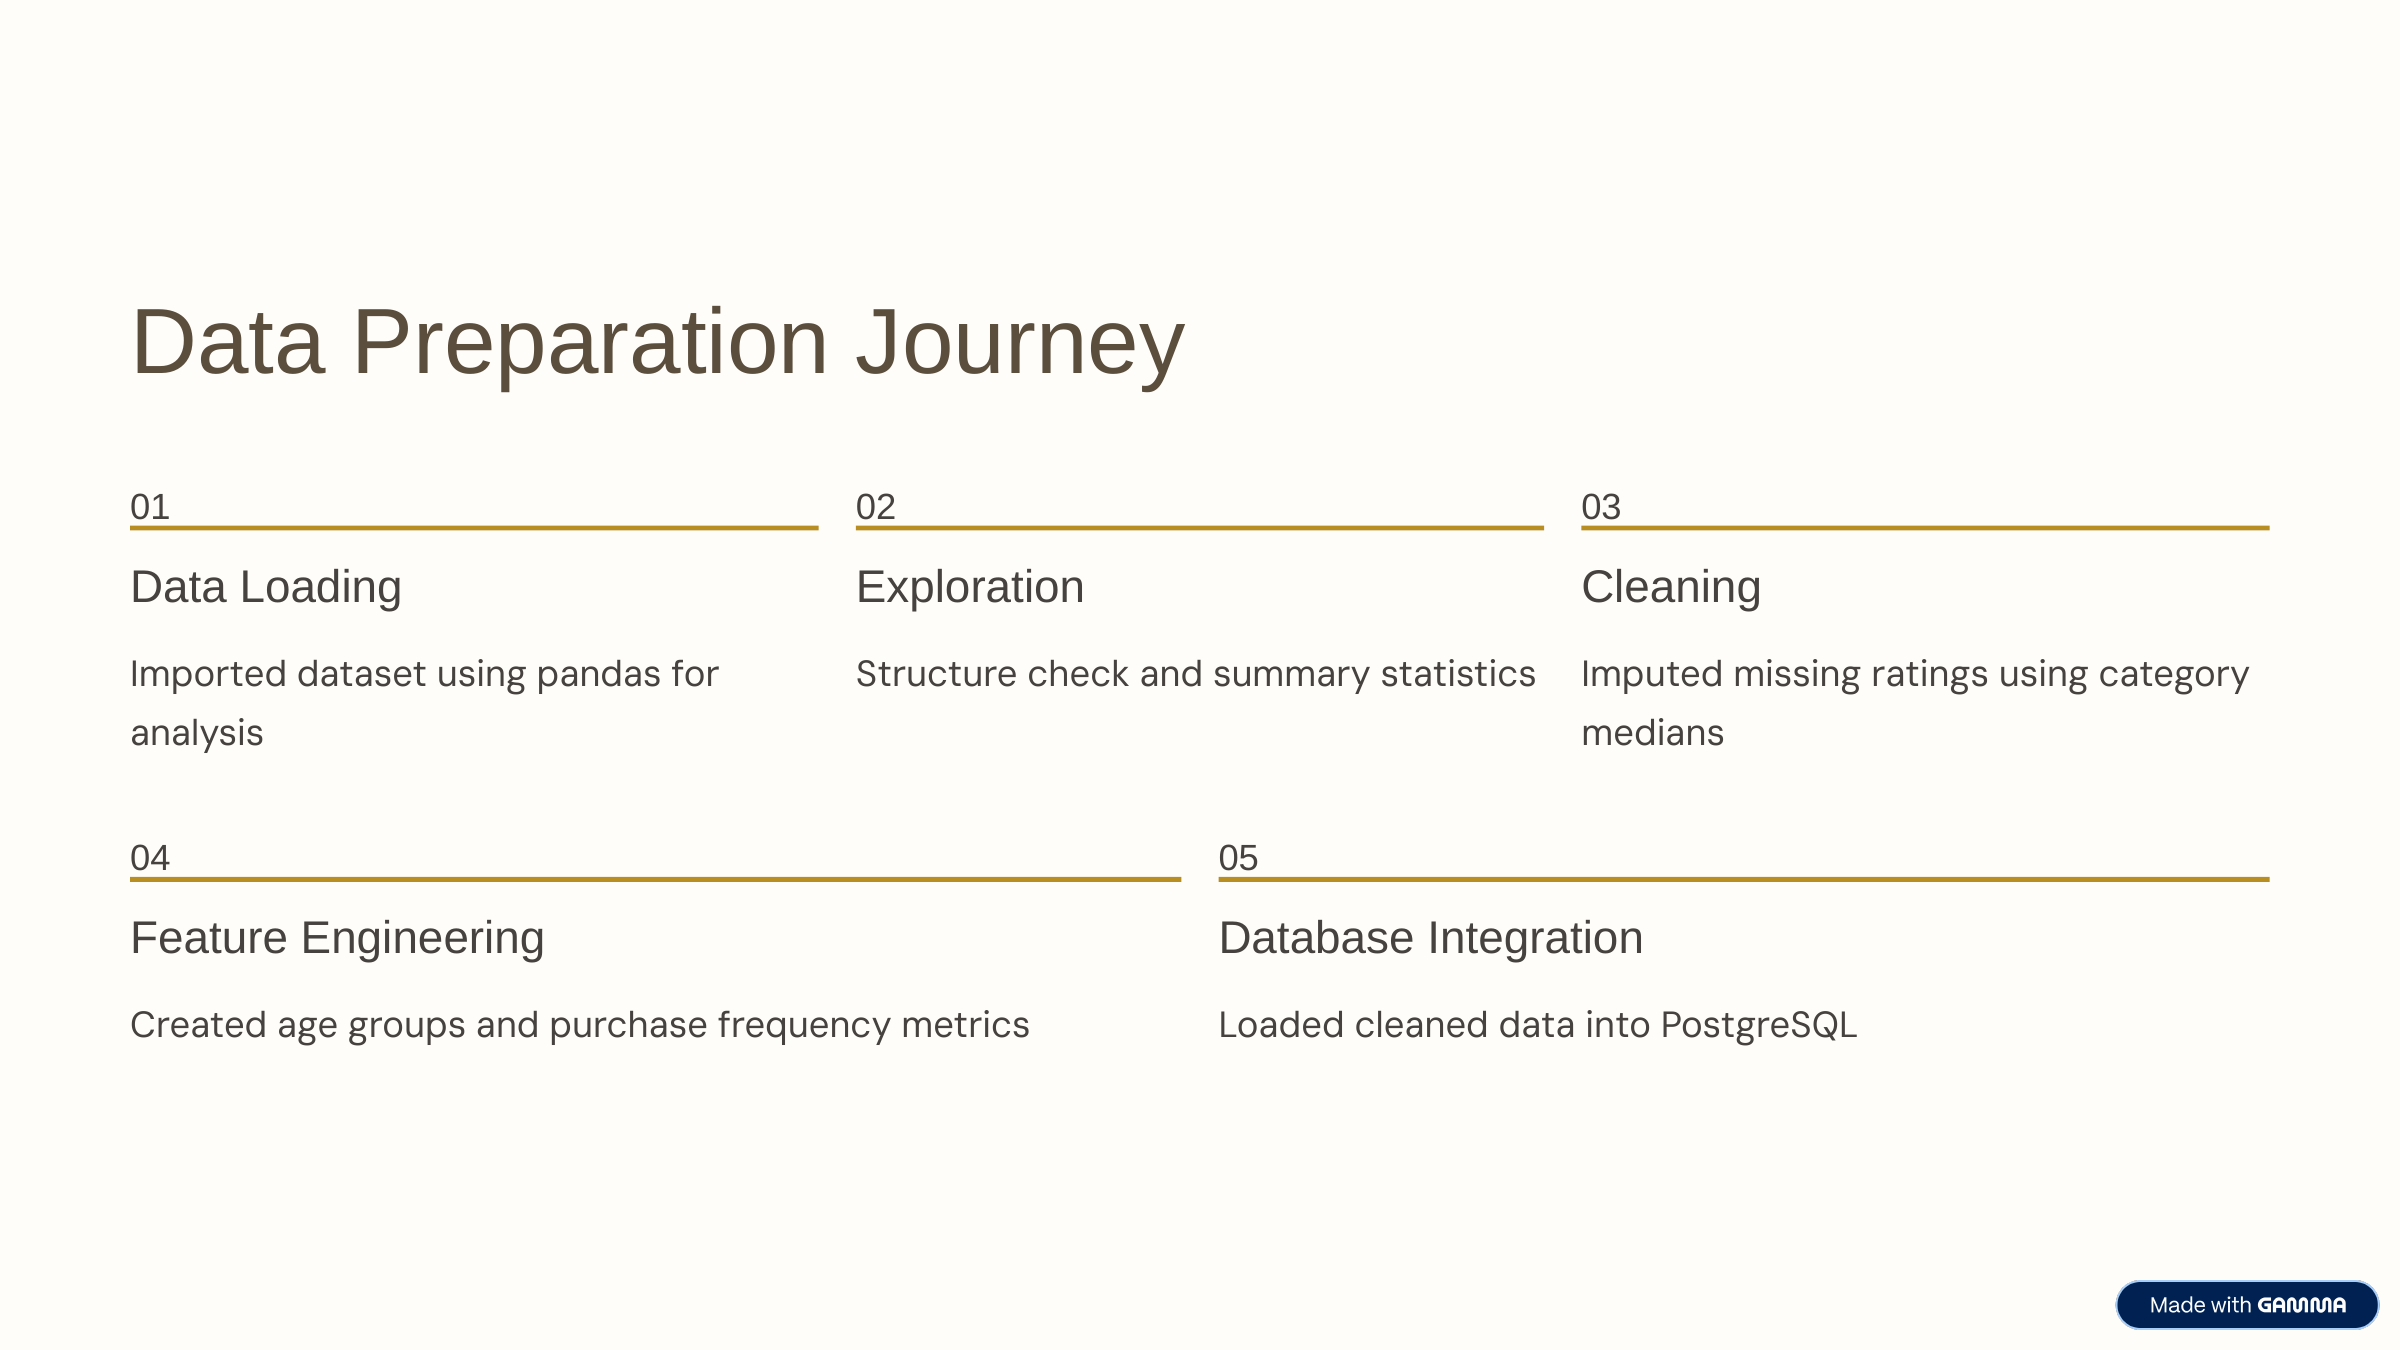

Data Preparation Journey
01
02
03

Data Loading
Exploration
Cleaning
Imported dataset using pandas for analysis
Structure check and summary statistics
Imputed missing ratings using category medians
04
05

Feature Engineering
Database Integration
Created age groups and purchase frequency metrics
Loaded cleaned data into PostgreSQL